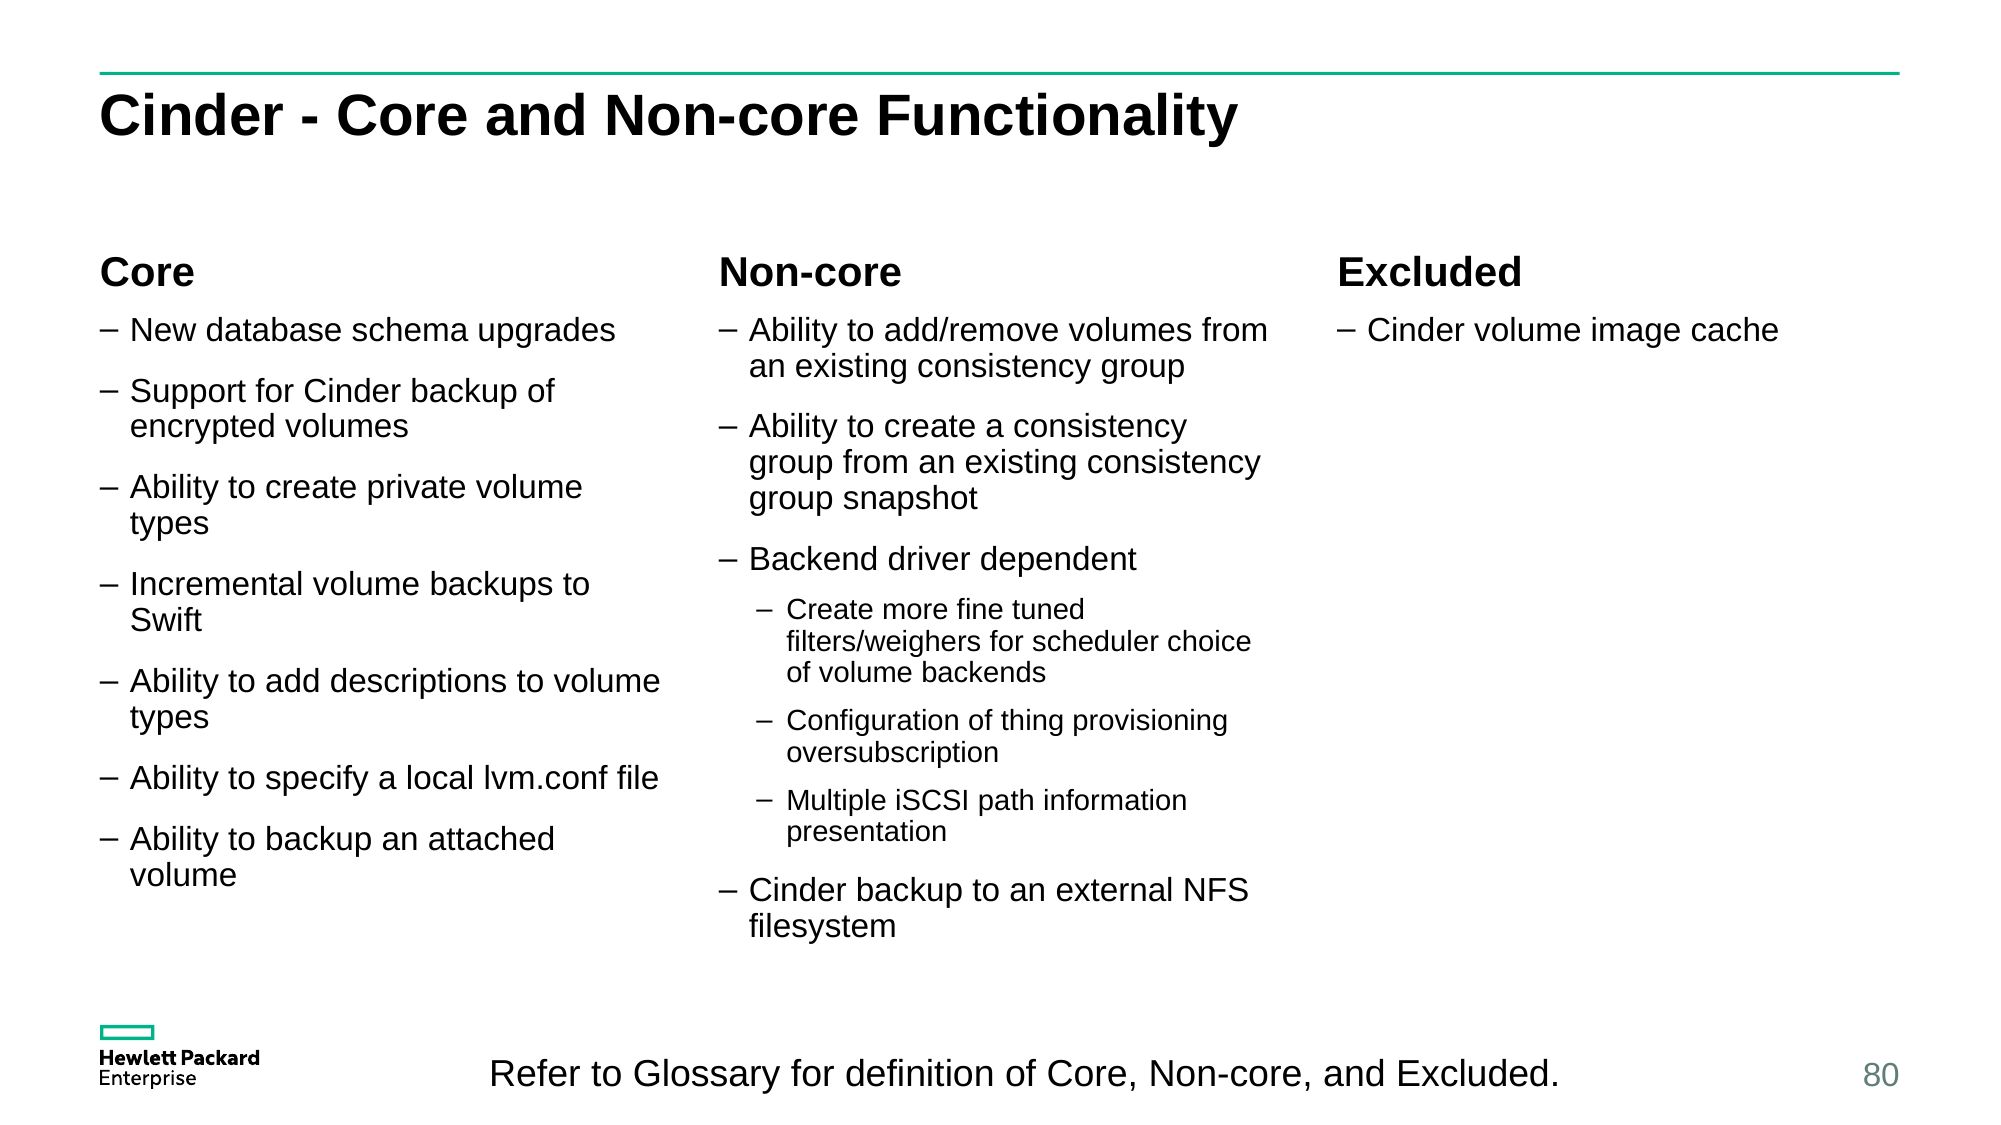

# Cinder - Core and Non-core Functionality
Core
Non-core
Excluded
New database schema upgrades
Support for Cinder backup of encrypted volumes
Ability to create private volume types
Incremental volume backups to Swift
Ability to add descriptions to volume types
Ability to specify a local lvm.conf file
Ability to backup an attached volume
Ability to add/remove volumes from an existing consistency group
Ability to create a consistency group from an existing consistency group snapshot
Backend driver dependent
Create more fine tuned filters/weighers for scheduler choice of volume backends
Configuration of thing provisioning oversubscription
Multiple iSCSI path information presentation
Cinder backup to an external NFS filesystem
Cinder volume image cache
Refer to Glossary for definition of Core, Non-core, and Excluded.
80